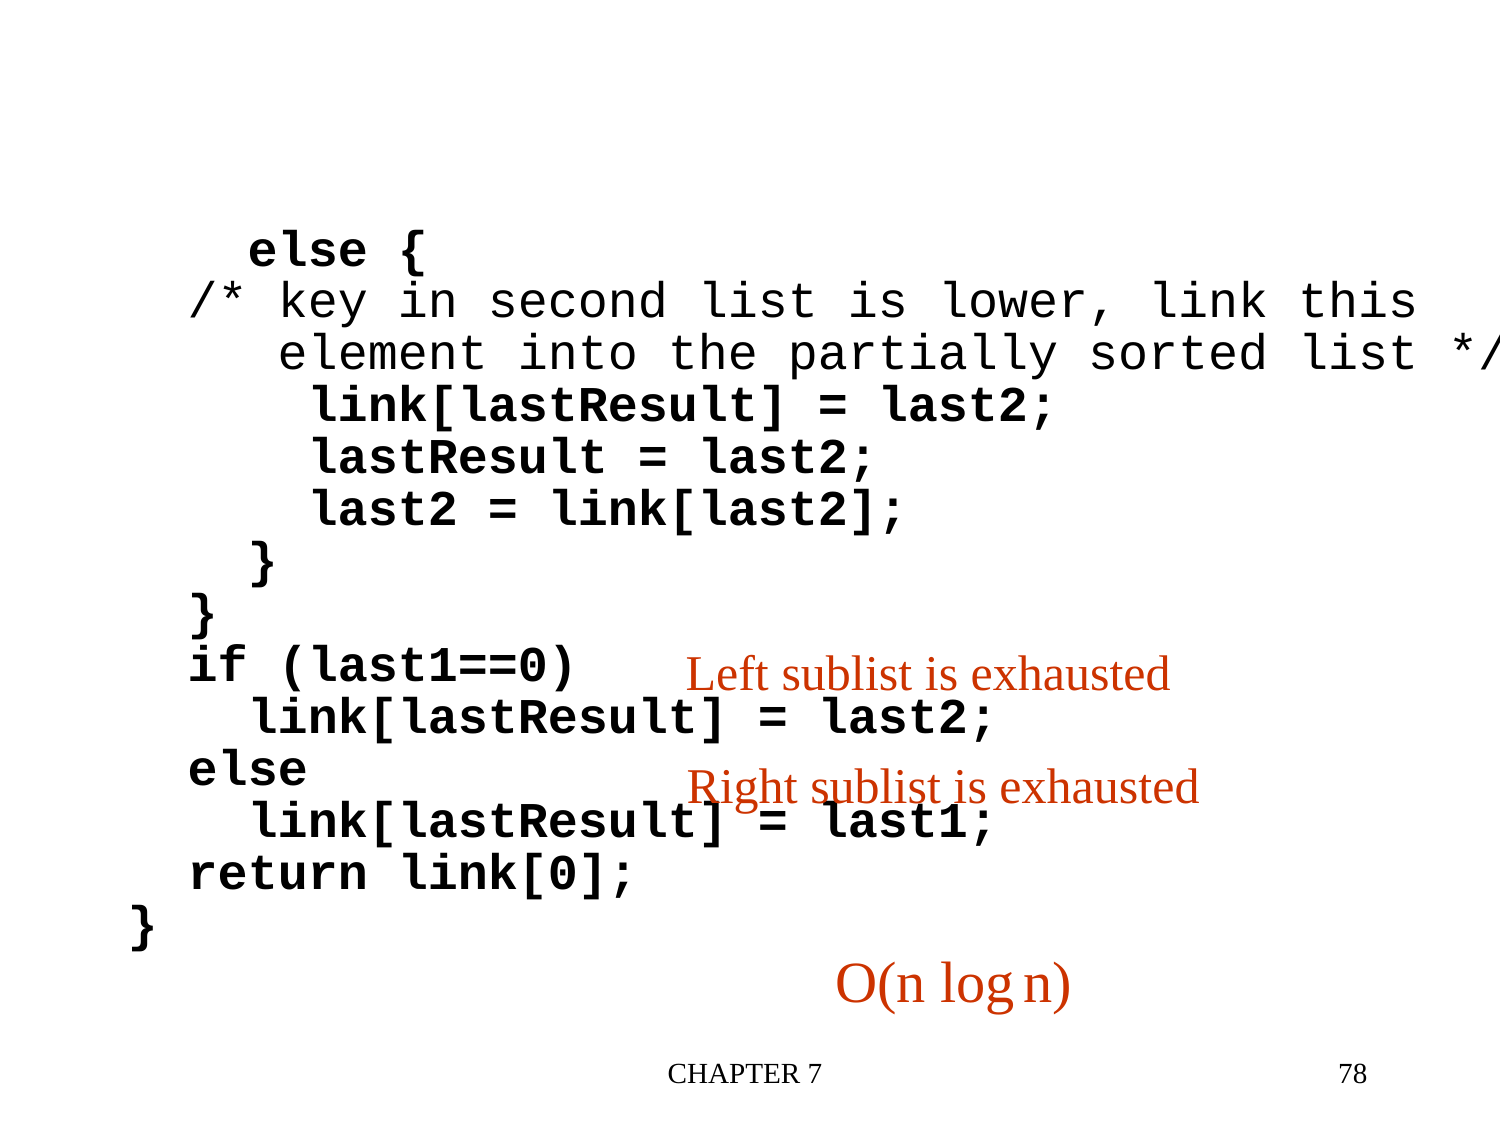

else {
  /* key in second list is lower, link this
     element into the partially sorted list */
      link[lastResult] = last2;
      lastResult = last2;
      last2 = link[last2];
    }
  }
  if (last1==0)
    link[lastResult] = last2;
  else
    link[lastResult] = last1;
  return link[0];
}
Left sublist is exhausted
Right sublist is exhausted
O(n log n)
CHAPTER 7
78